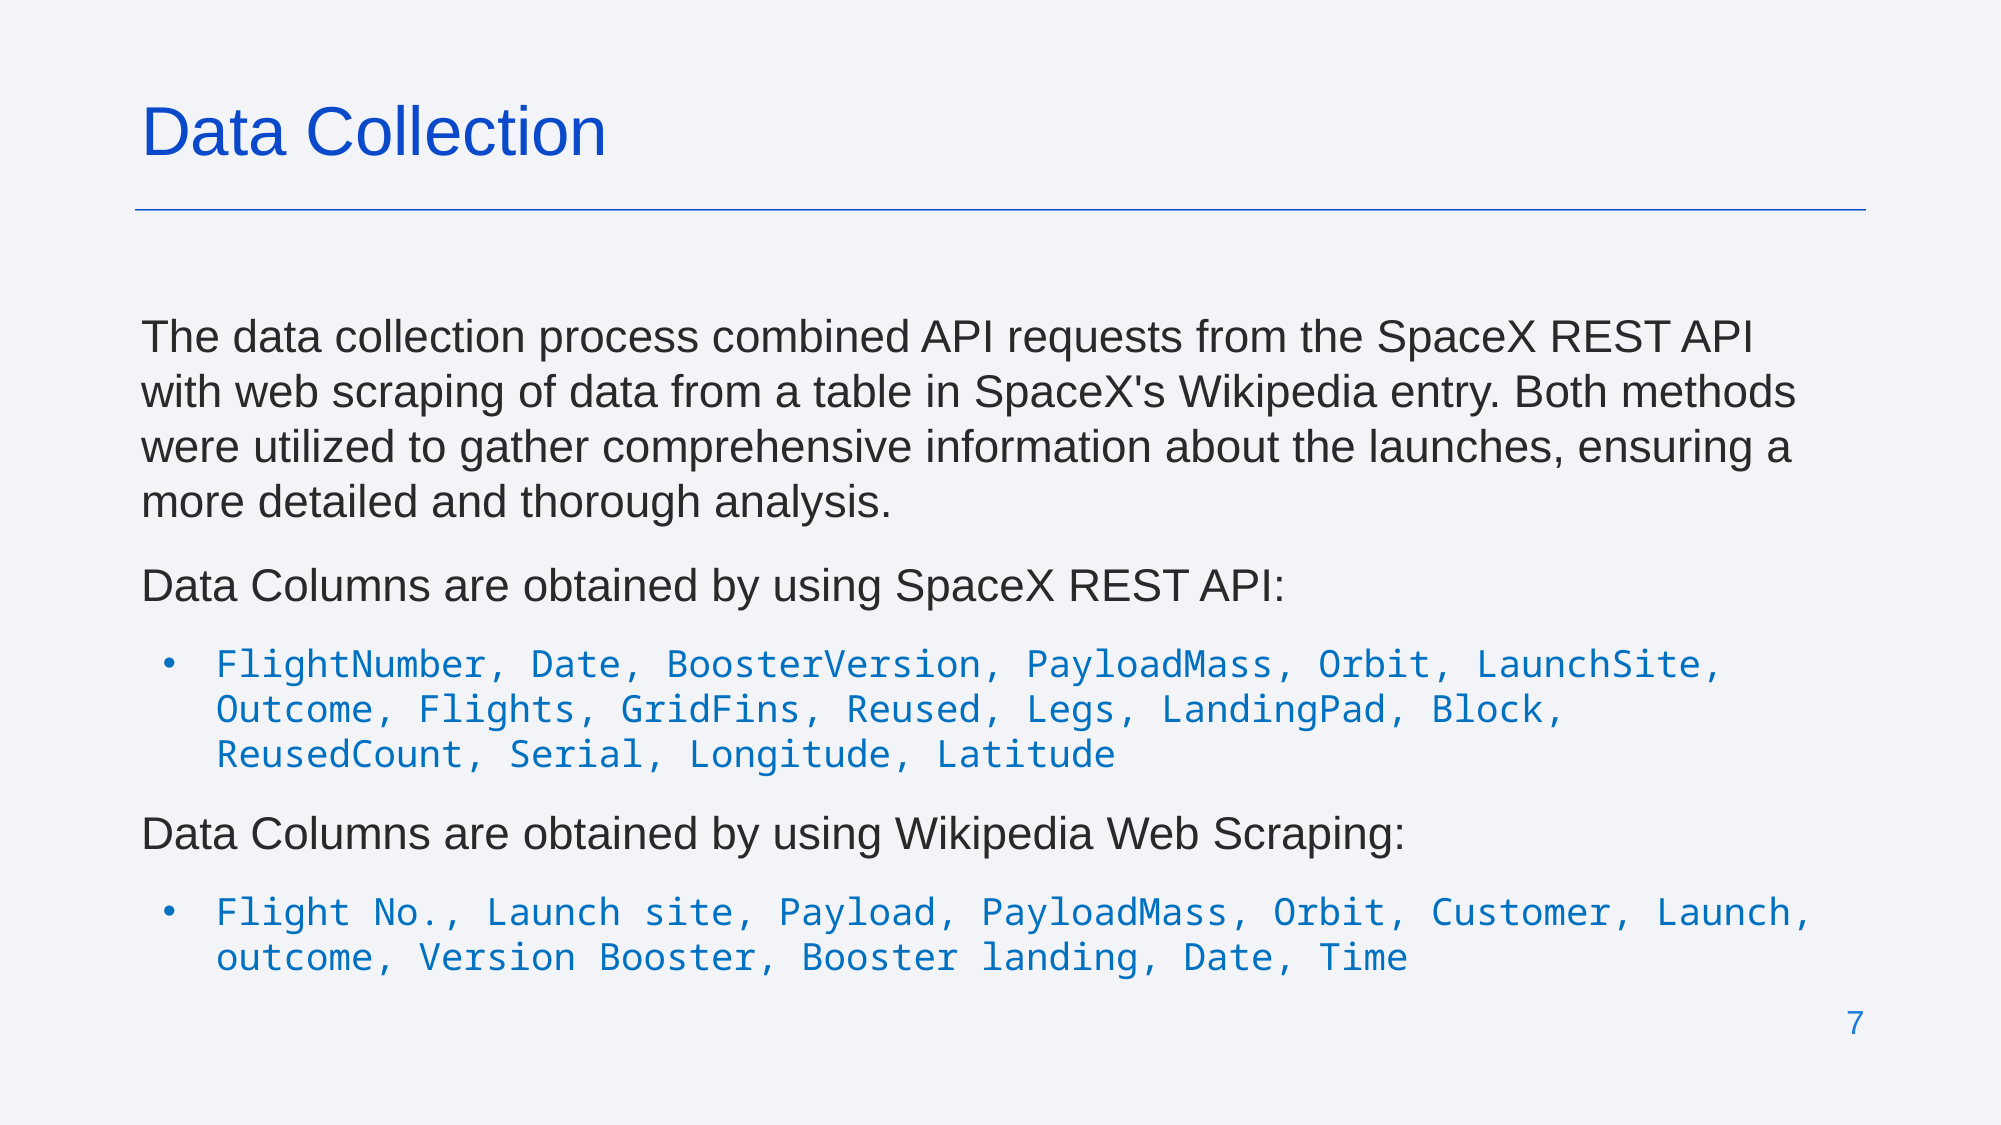

Data Collection
The data collection process combined API requests from the SpaceX REST API with web scraping of data from a table in SpaceX's Wikipedia entry. Both methods were utilized to gather comprehensive information about the launches, ensuring a more detailed and thorough analysis.
Data Columns are obtained by using SpaceX REST API:
FlightNumber, Date, BoosterVersion, PayloadMass, Orbit, LaunchSite, Outcome, Flights, GridFins, Reused, Legs, LandingPad, Block, ReusedCount, Serial, Longitude, Latitude
Data Columns are obtained by using Wikipedia Web Scraping:
Flight No., Launch site, Payload, PayloadMass, Orbit, Customer, Launch, outcome, Version Booster, Booster landing, Date, Time
7